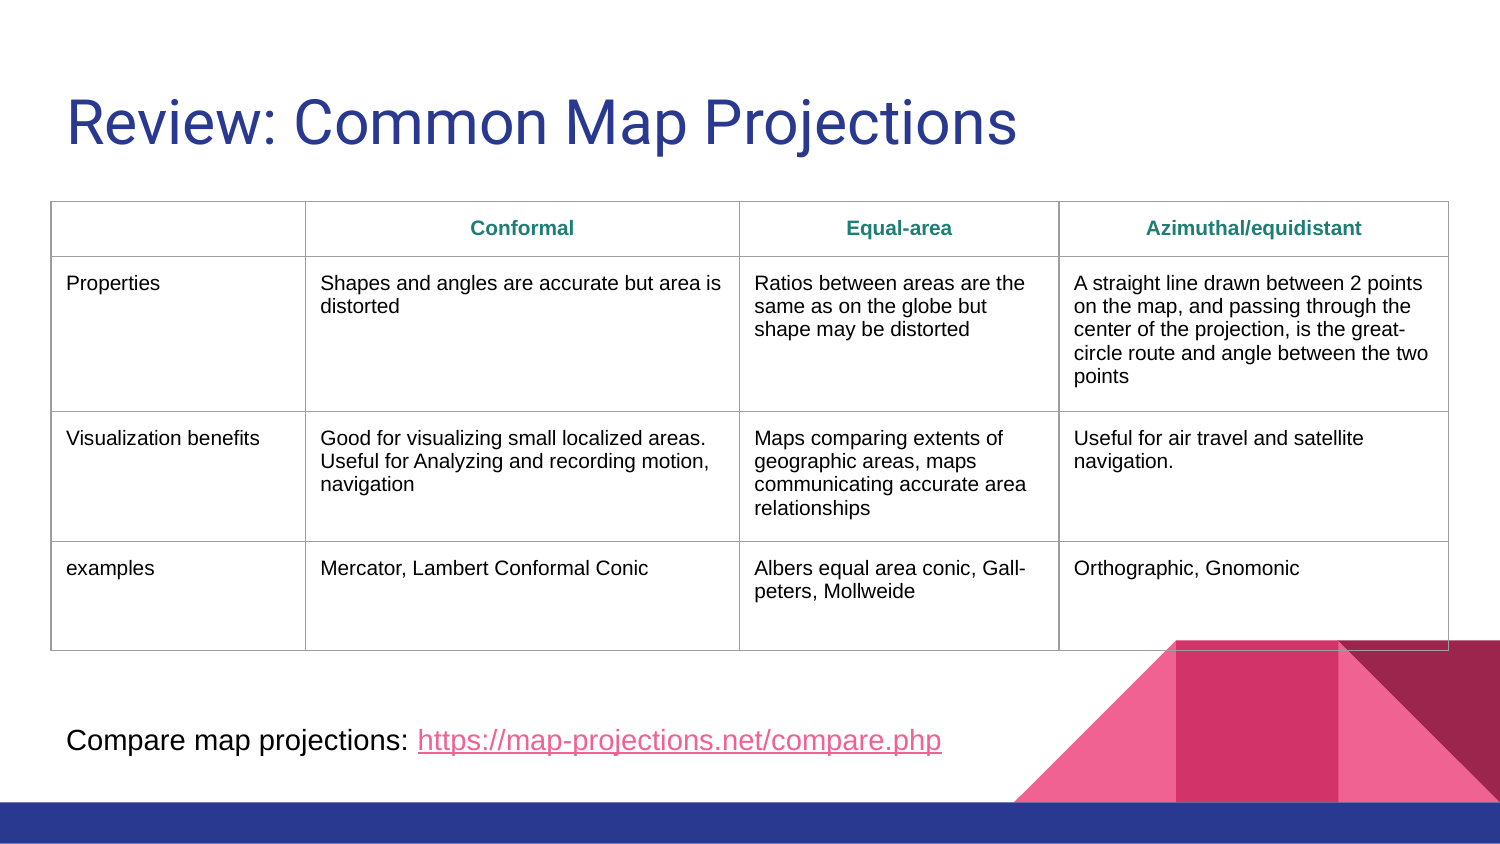

# Review: Common Map Projections
|  | Conformal | Equal-area | Azimuthal/equidistant |
| --- | --- | --- | --- |
| Properties | Shapes and angles are accurate but area is distorted | Ratios between areas are the same as on the globe but shape may be distorted | A straight line drawn between 2 points on the map, and passing through the center of the projection, is the great-circle route and angle between the two points |
| Visualization benefits | Good for visualizing small localized areas. Useful for Analyzing and recording motion, navigation | Maps comparing extents of geographic areas, maps communicating accurate area relationships | Useful for air travel and satellite navigation. |
| examples | Mercator, Lambert Conformal Conic | Albers equal area conic, Gall-peters, Mollweide | Orthographic, Gnomonic |
Compare map projections: https://map-projections.net/compare.php